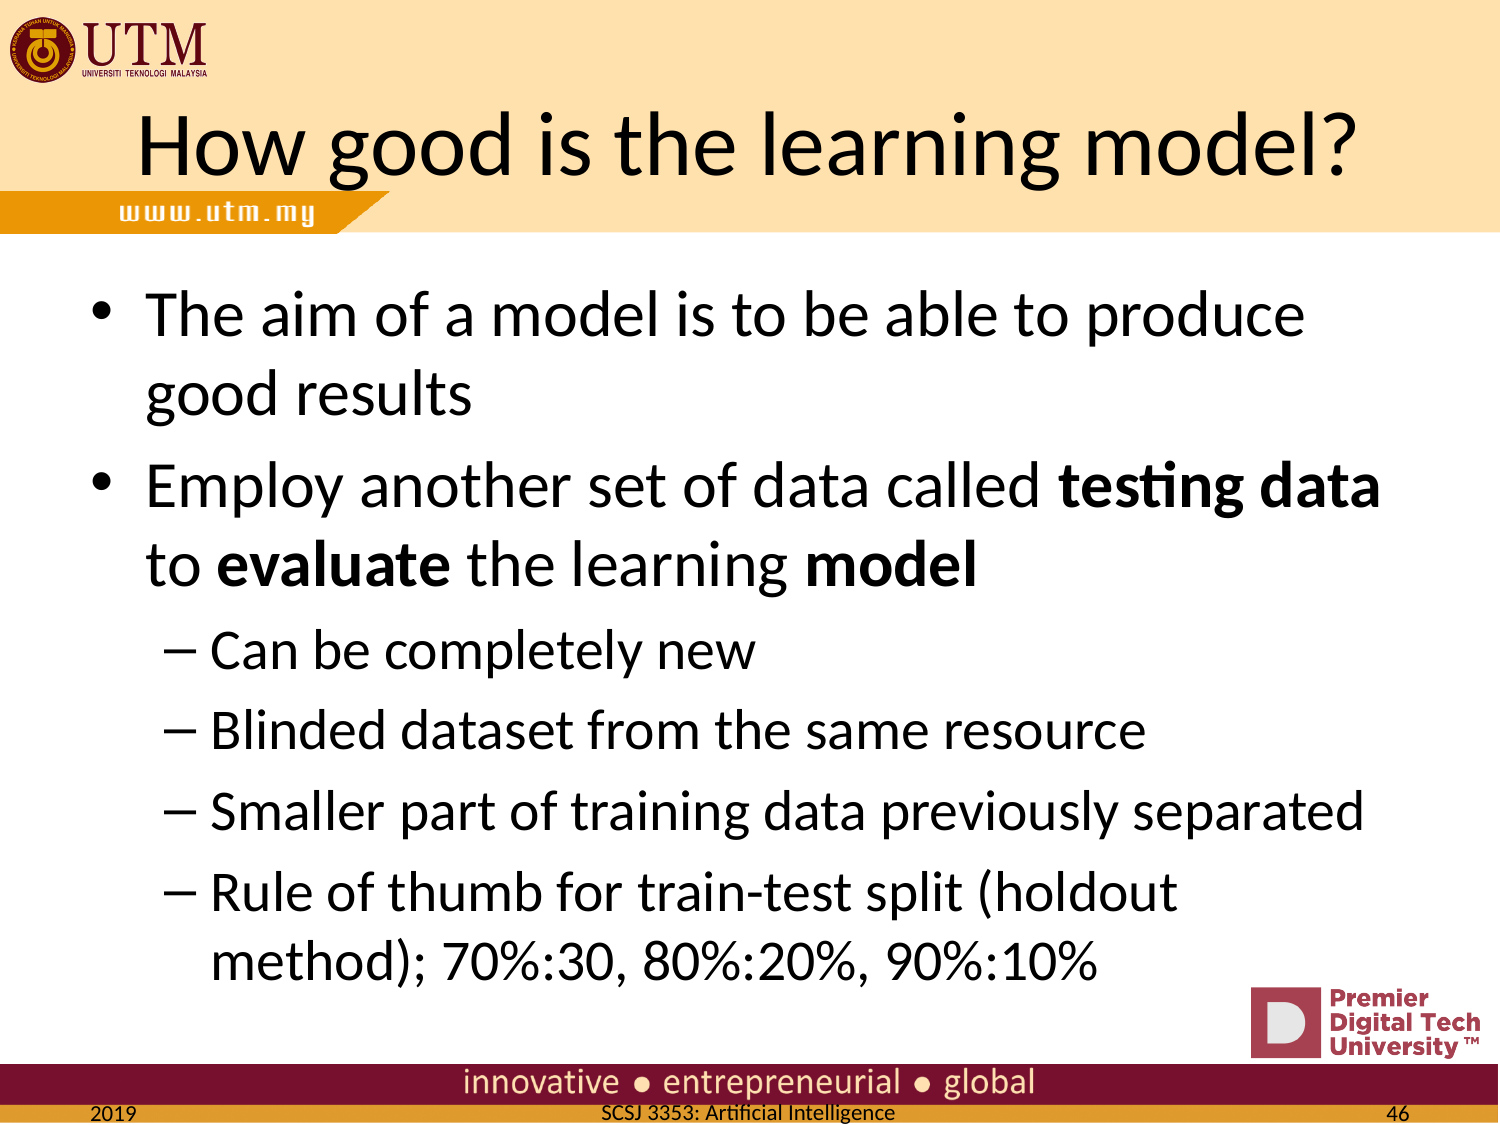

# How good is the learning model?
The aim of a model is to be able to produce good results
Employ another set of data called testing data to evaluate the learning model
Can be completely new
Blinded dataset from the same resource
Smaller part of training data previously separated
Rule of thumb for train-test split (holdout method); 70%:30, 80%:20%, 90%:10%
2019
46
SCSJ 3353: Artificial Intelligence